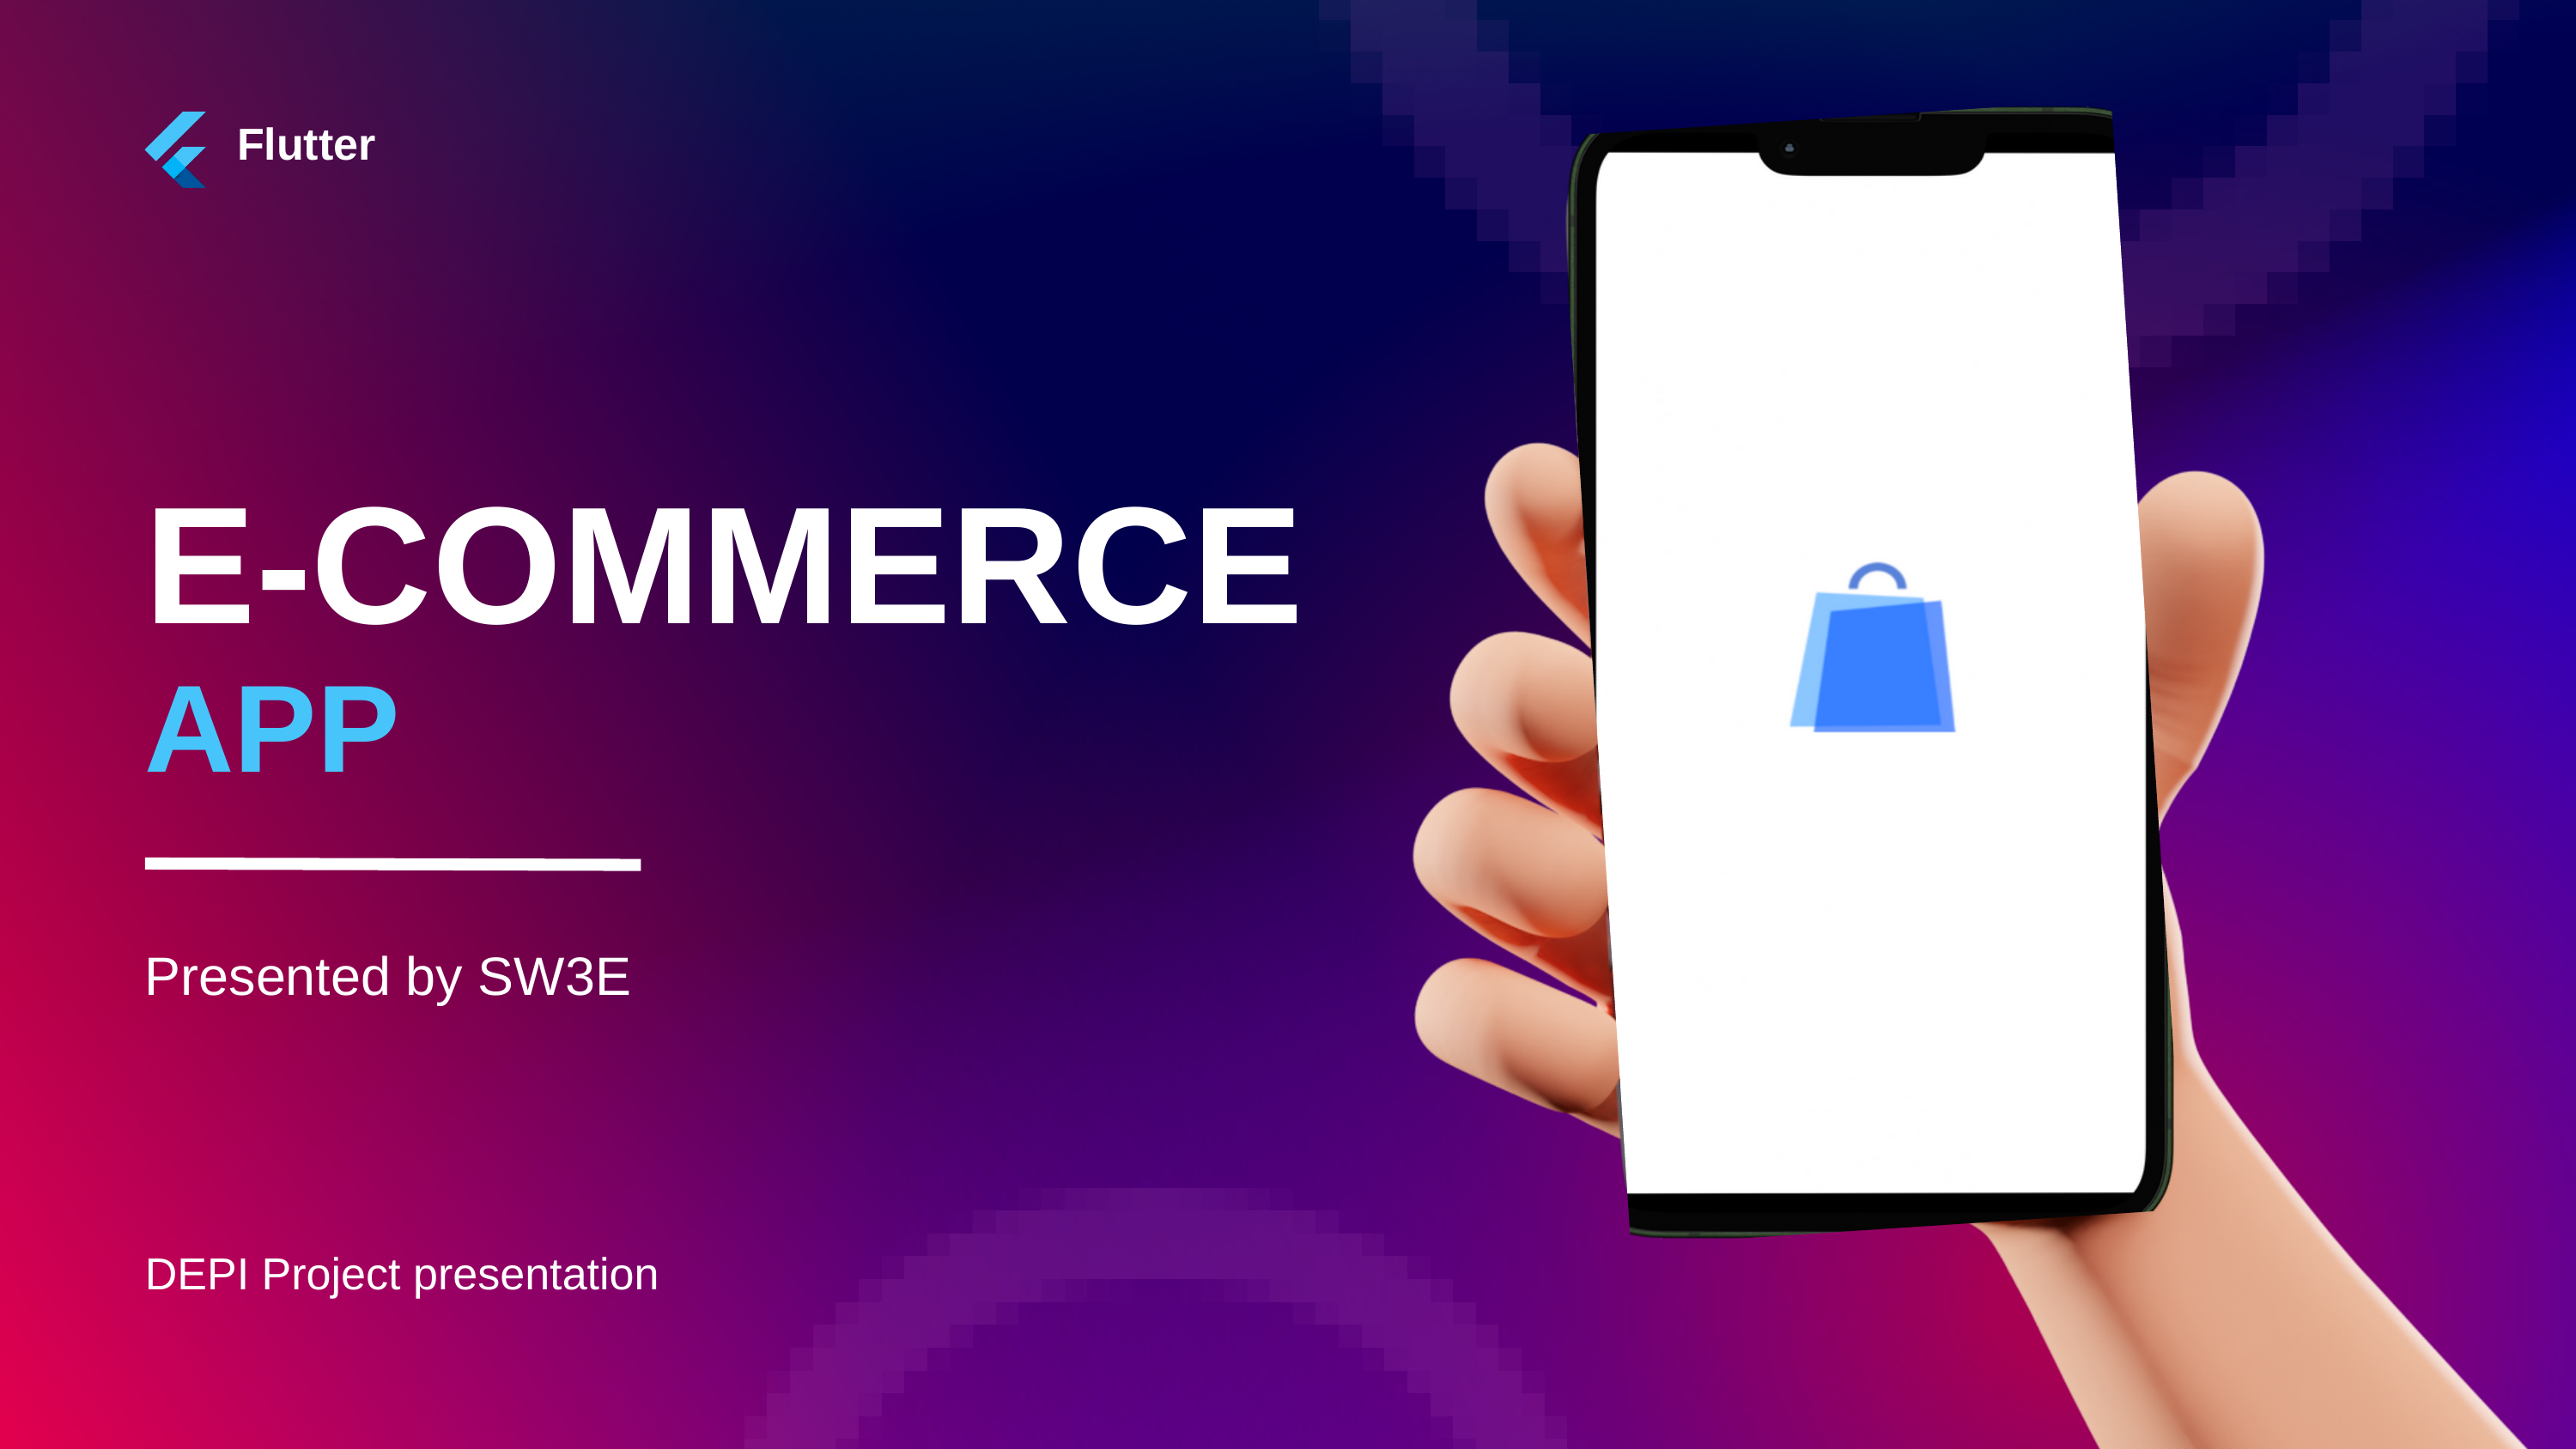

Flutter

E-COMMERCE
APP

Presented by SW3E

DEPI Project presentation